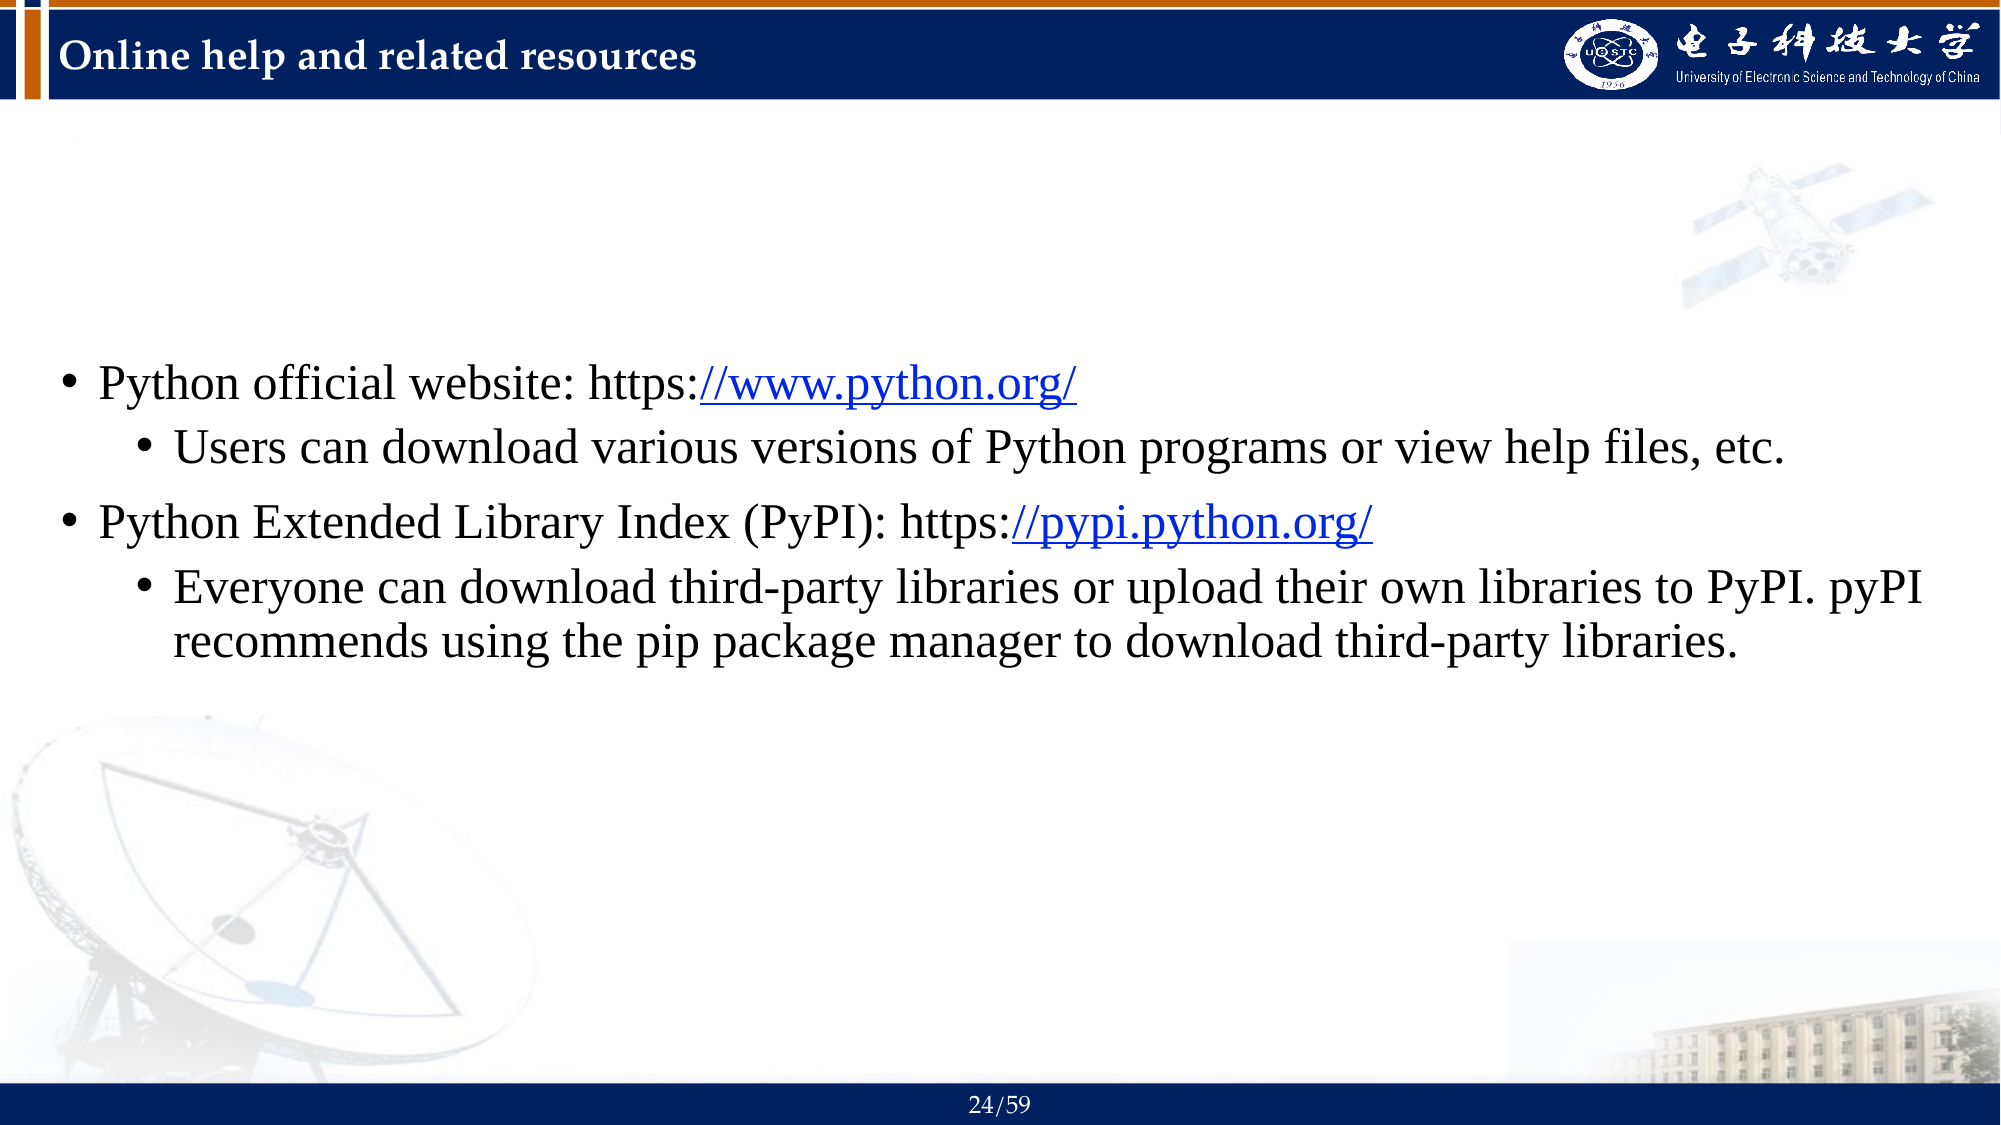

# Online help and related resources
Python official website: https://www.python.org/
Users can download various versions of Python programs or view help files, etc.
Python Extended Library Index (PyPI): https://pypi.python.org/
Everyone can download third-party libraries or upload their own libraries to PyPI. pyPI recommends using the pip package manager to download third-party libraries.